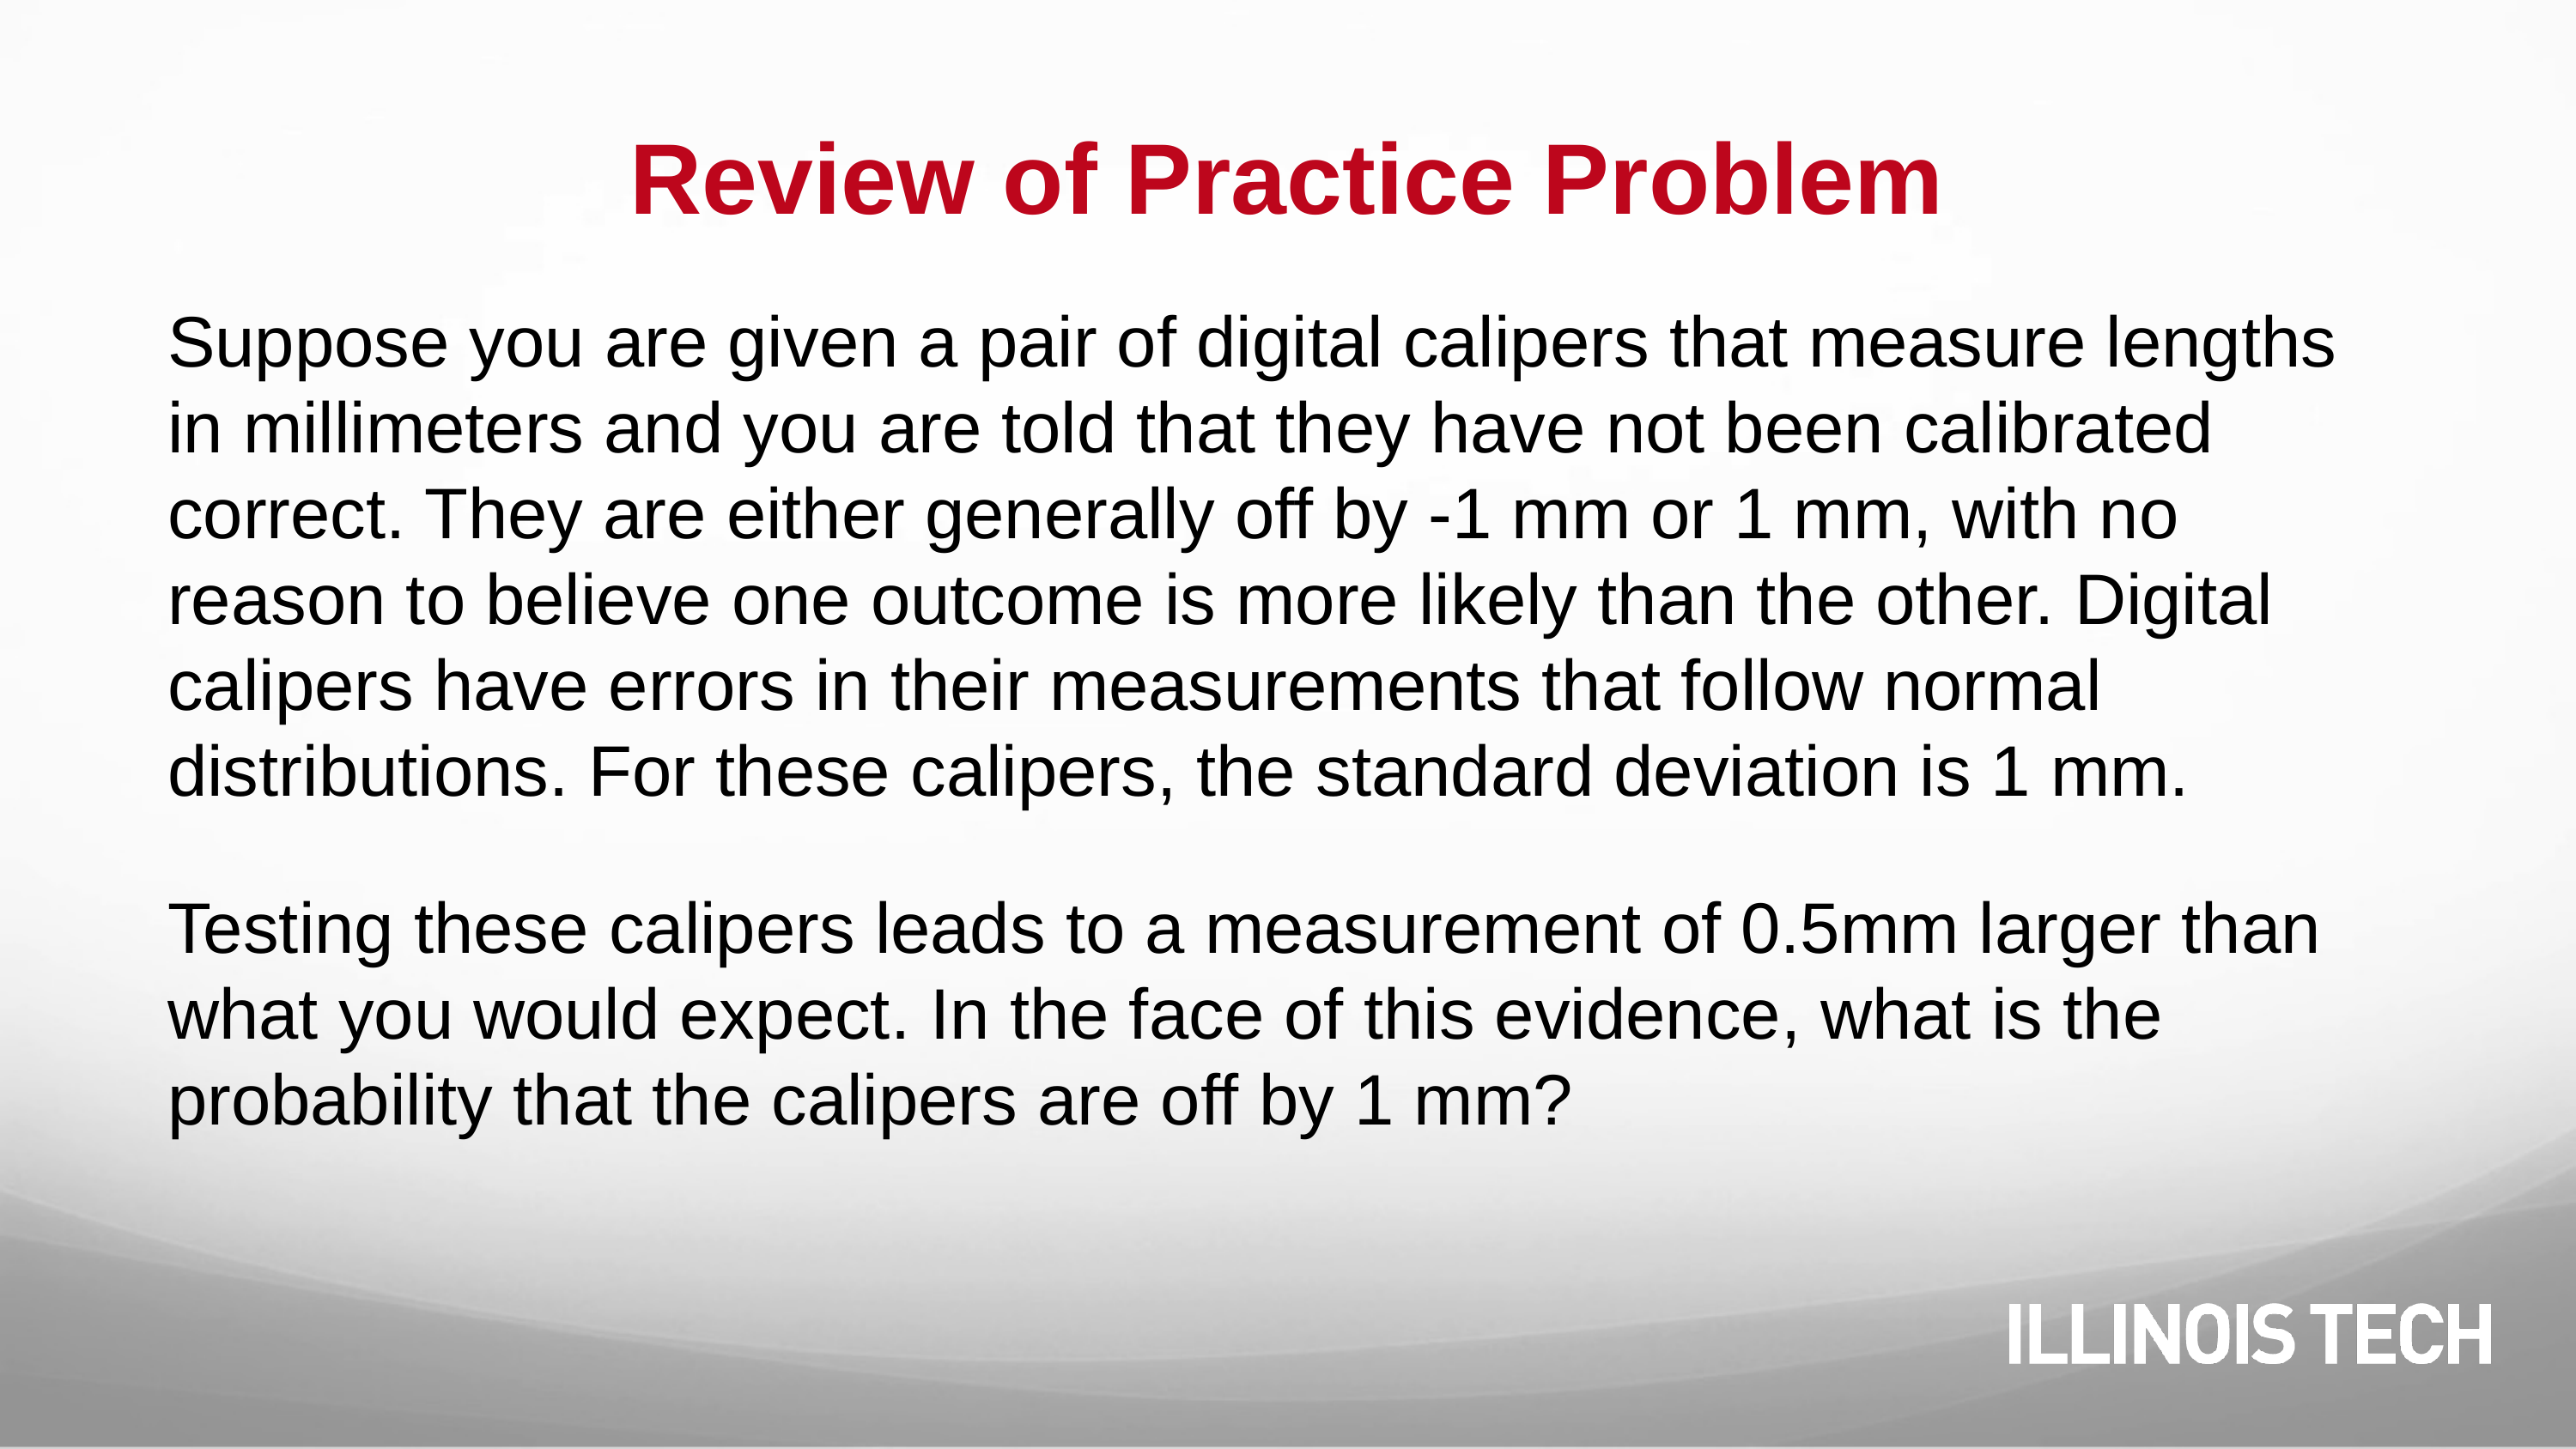

# Review of Practice Problem
Suppose you are given a pair of digital calipers that measure lengths in millimeters and you are told that they have not been calibrated correct. They are either generally off by -1 mm or 1 mm, with no reason to believe one outcome is more likely than the other. Digital calipers have errors in their measurements that follow normal distributions. For these calipers, the standard deviation is 1 mm.
Testing these calipers leads to a measurement of 0.5mm larger than what you would expect. In the face of this evidence, what is the probability that the calipers are off by 1 mm?